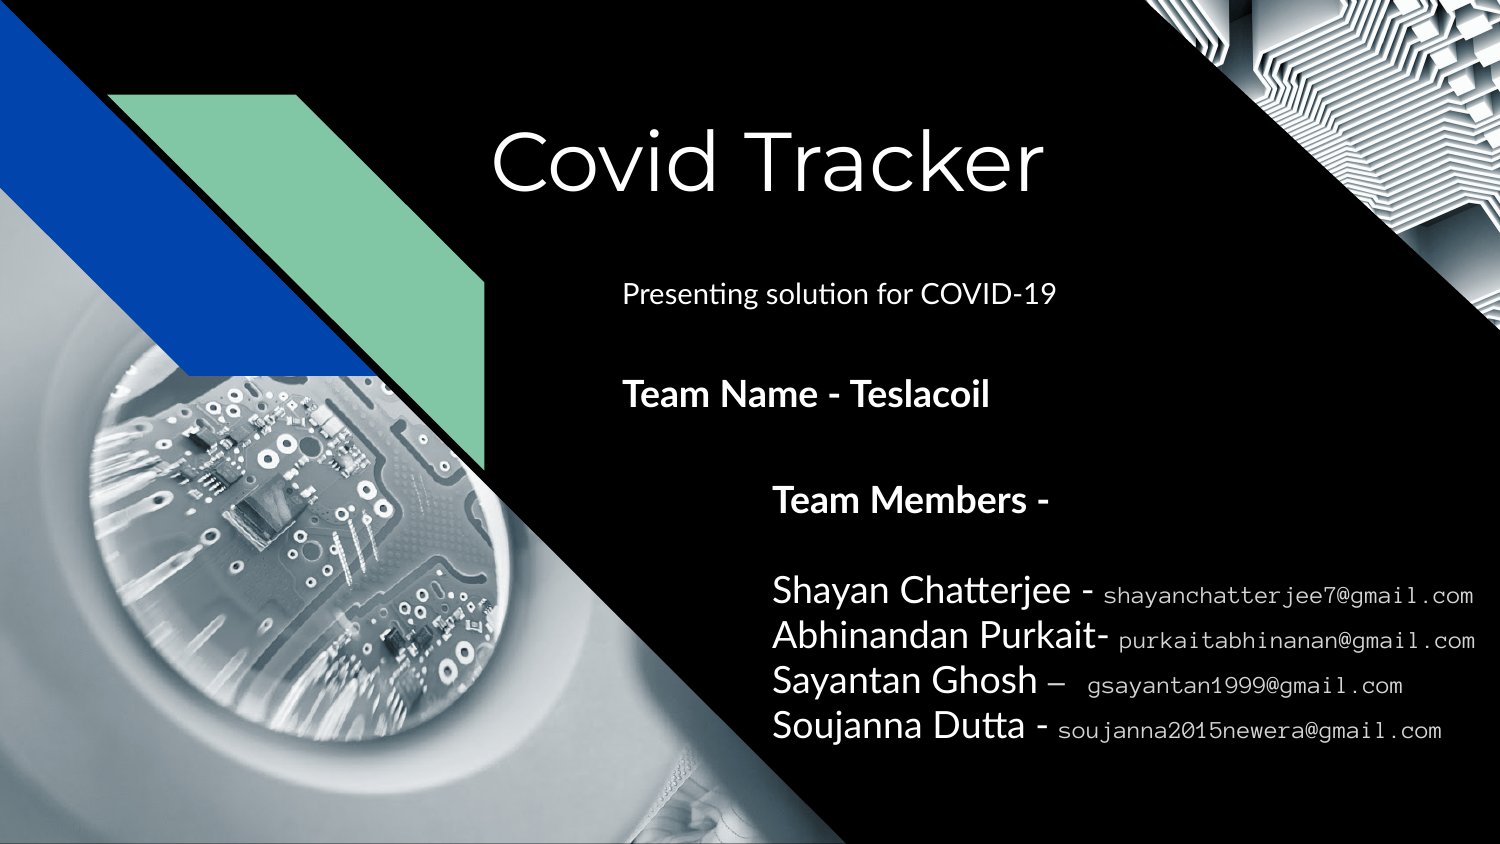

# Covid Tracker
Presenting solution for COVID-19
Team Name - Teslacoil
Team Members -

Shayan Chatterjee - shayanchatterjee7@gmail.com
Abhinandan Purkait- purkaitabhinanan@gmail.com
Sayantan Ghosh - gsayantan1999@gmail.com
Soujanna Dutta - soujanna2015newera@gmail.com